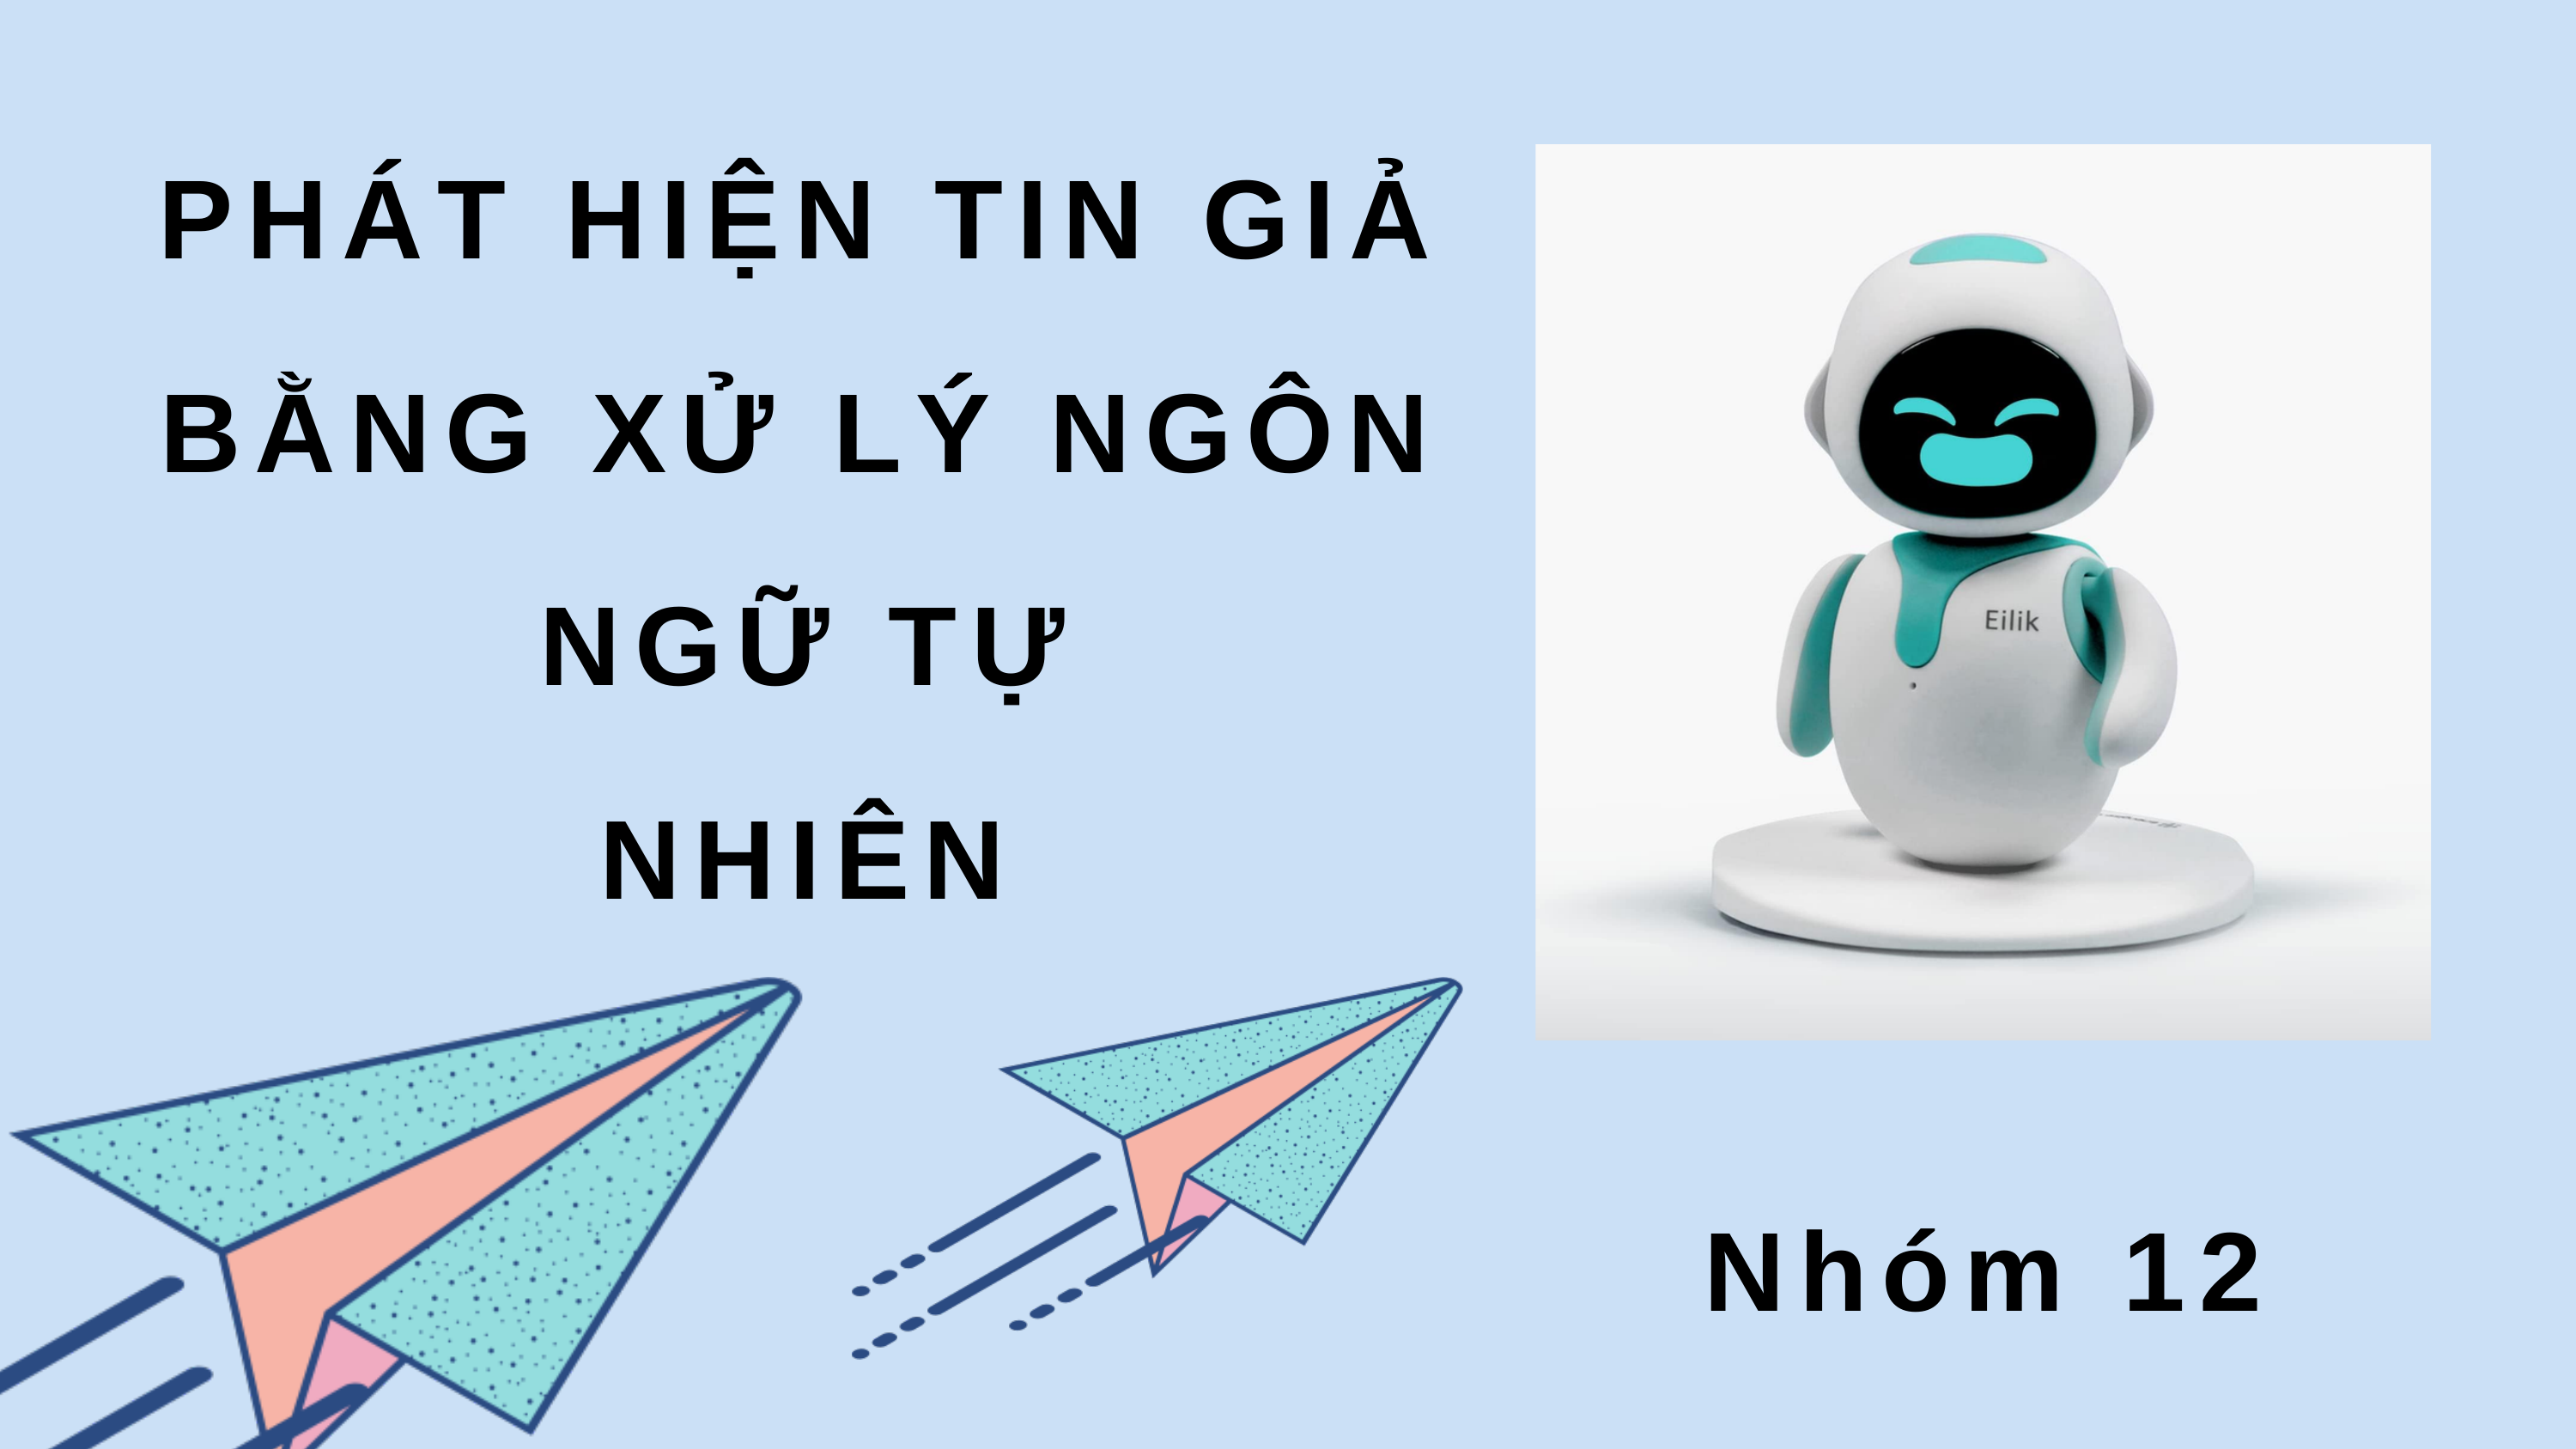

PHÁT HIỆN TIN GIẢ BẰNG XỬ LÝ NGÔN NGỮ TỰ
NHIÊN

Nhóm 12